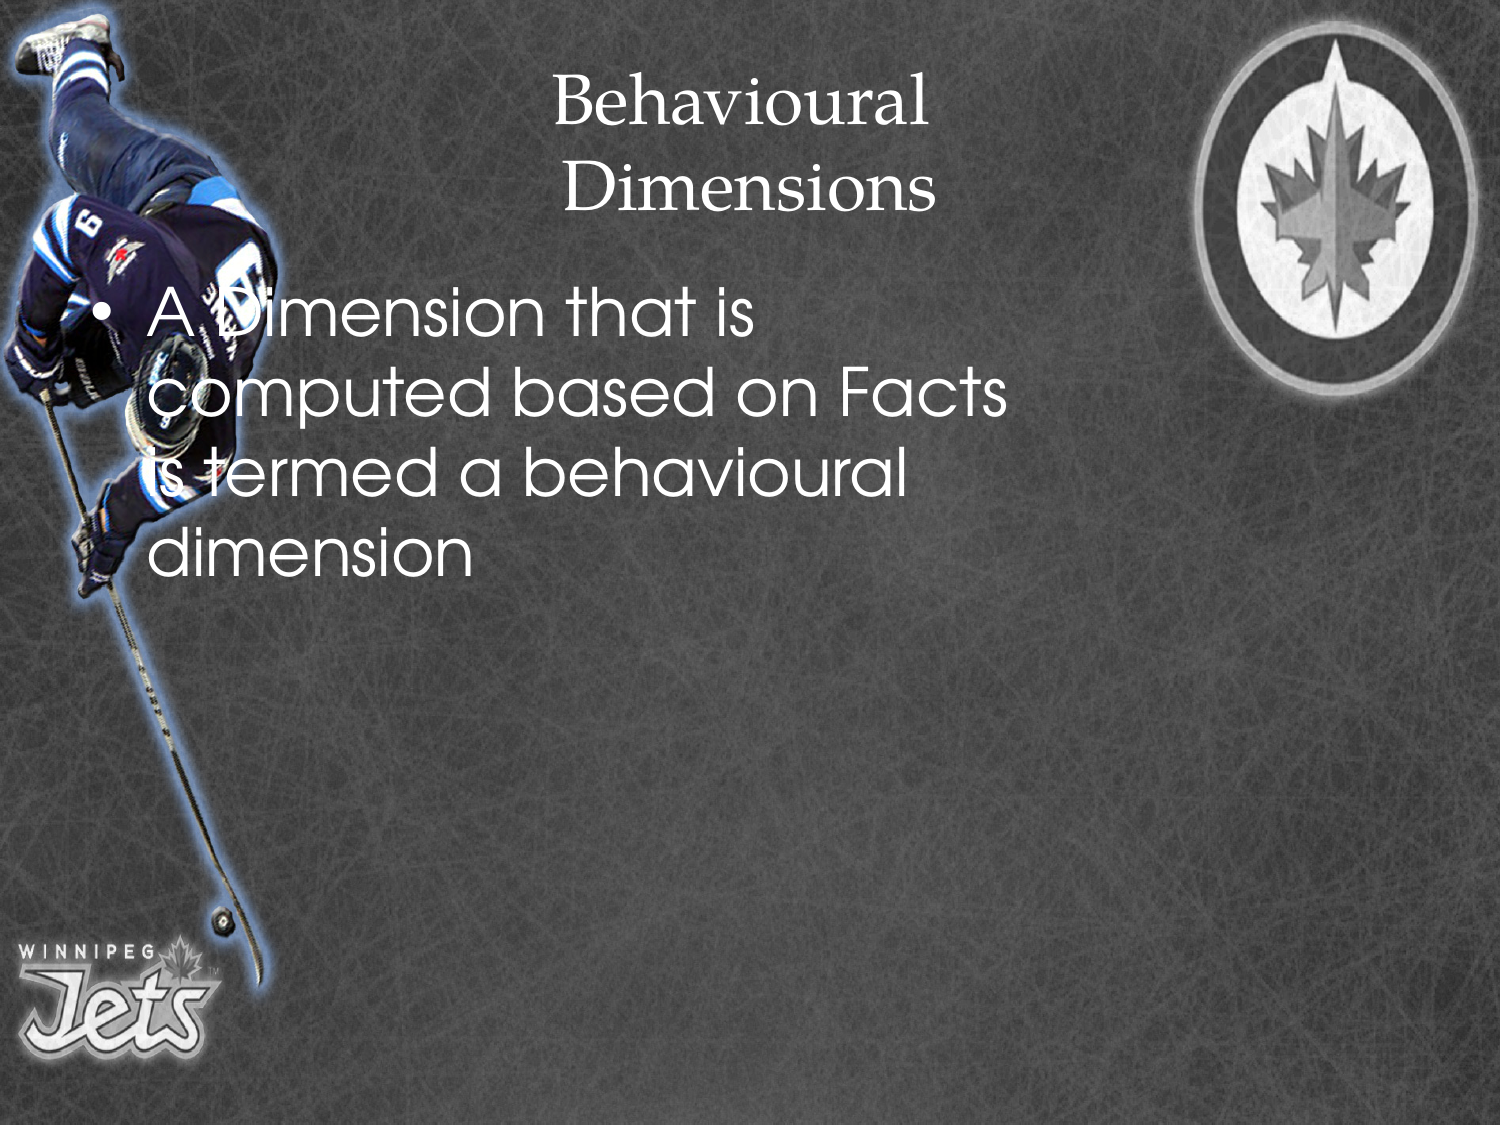

# Behavioural Dimensions
A Dimension that is computed based on Facts is termed a behavioural dimension